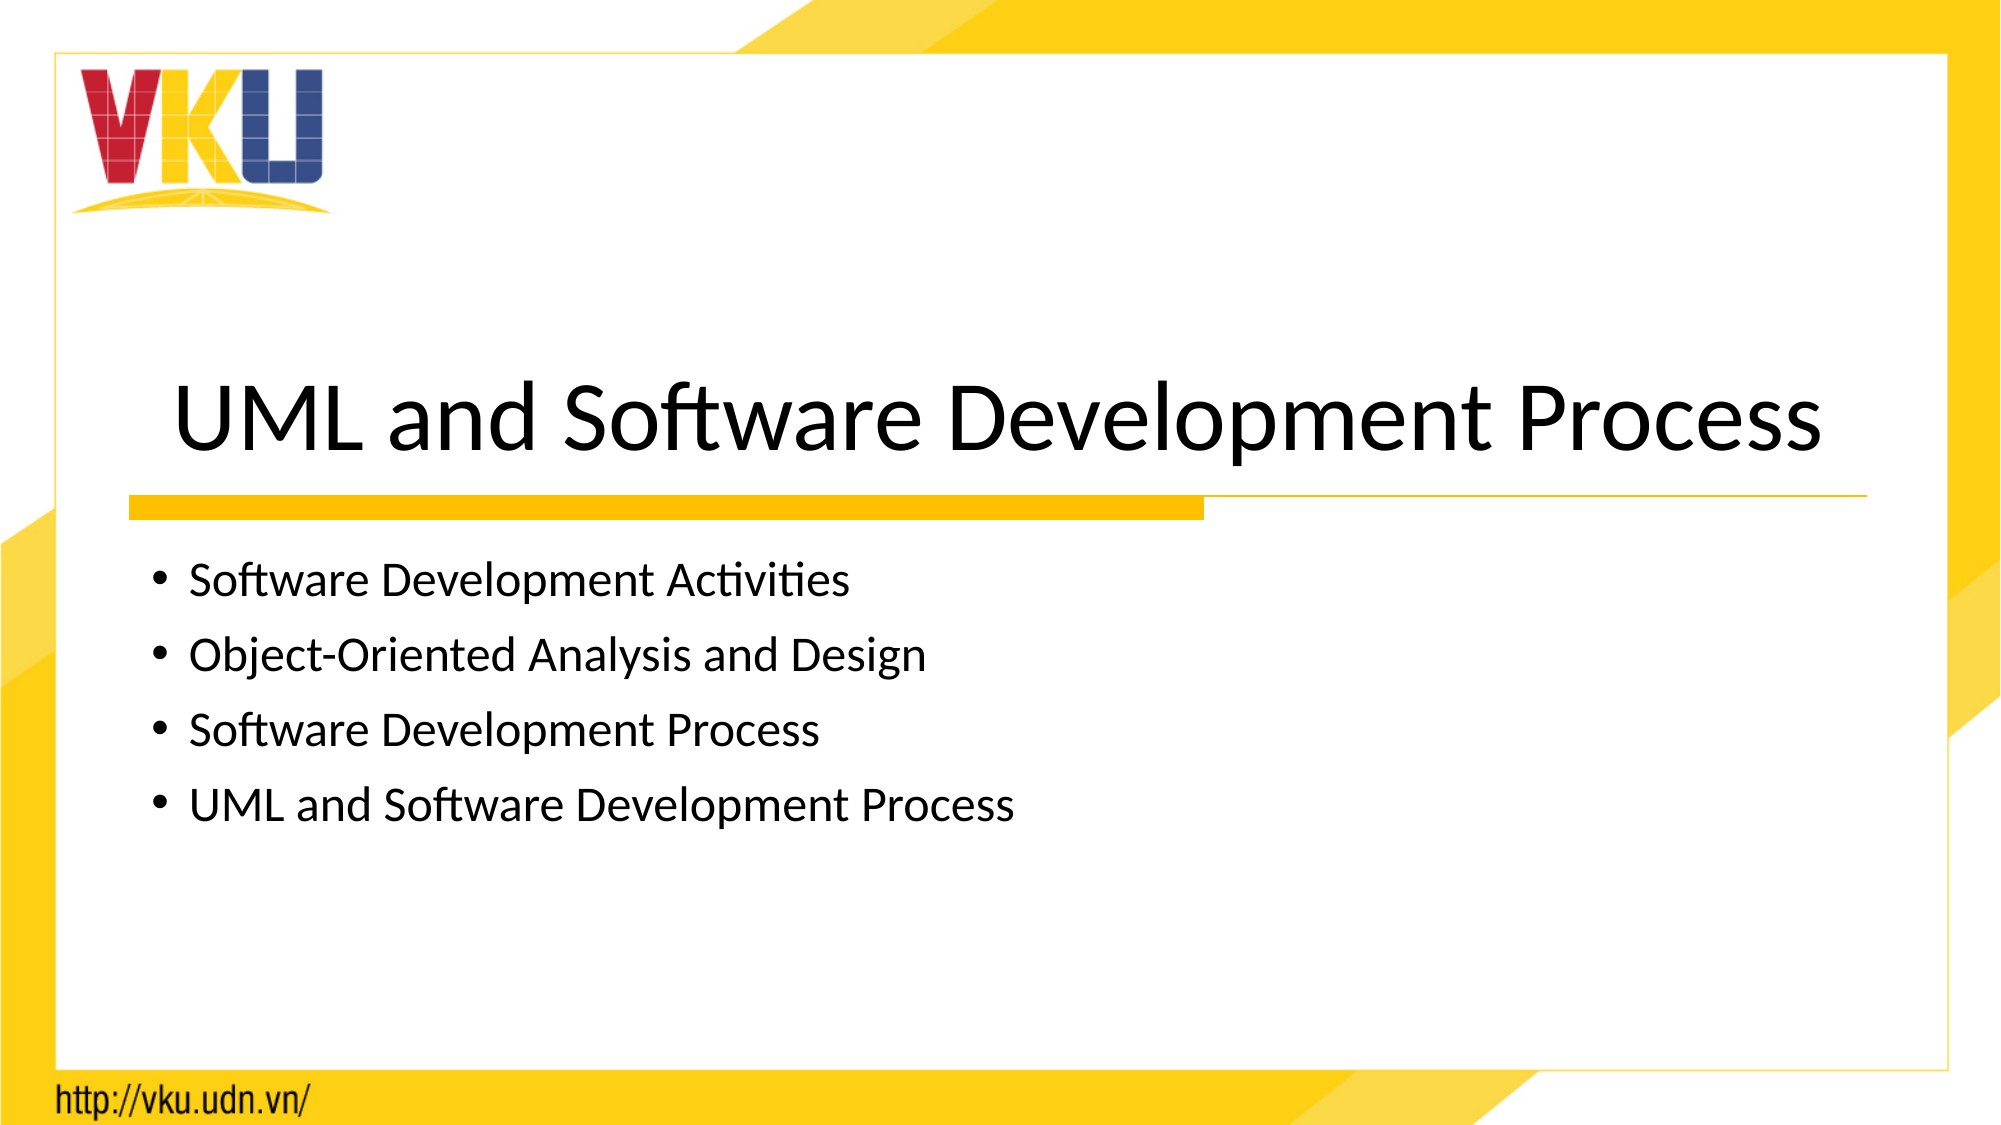

# UML and Software Development Process
Software Development Activities
Object-Oriented Analysis and Design
Software Development Process
UML and Software Development Process